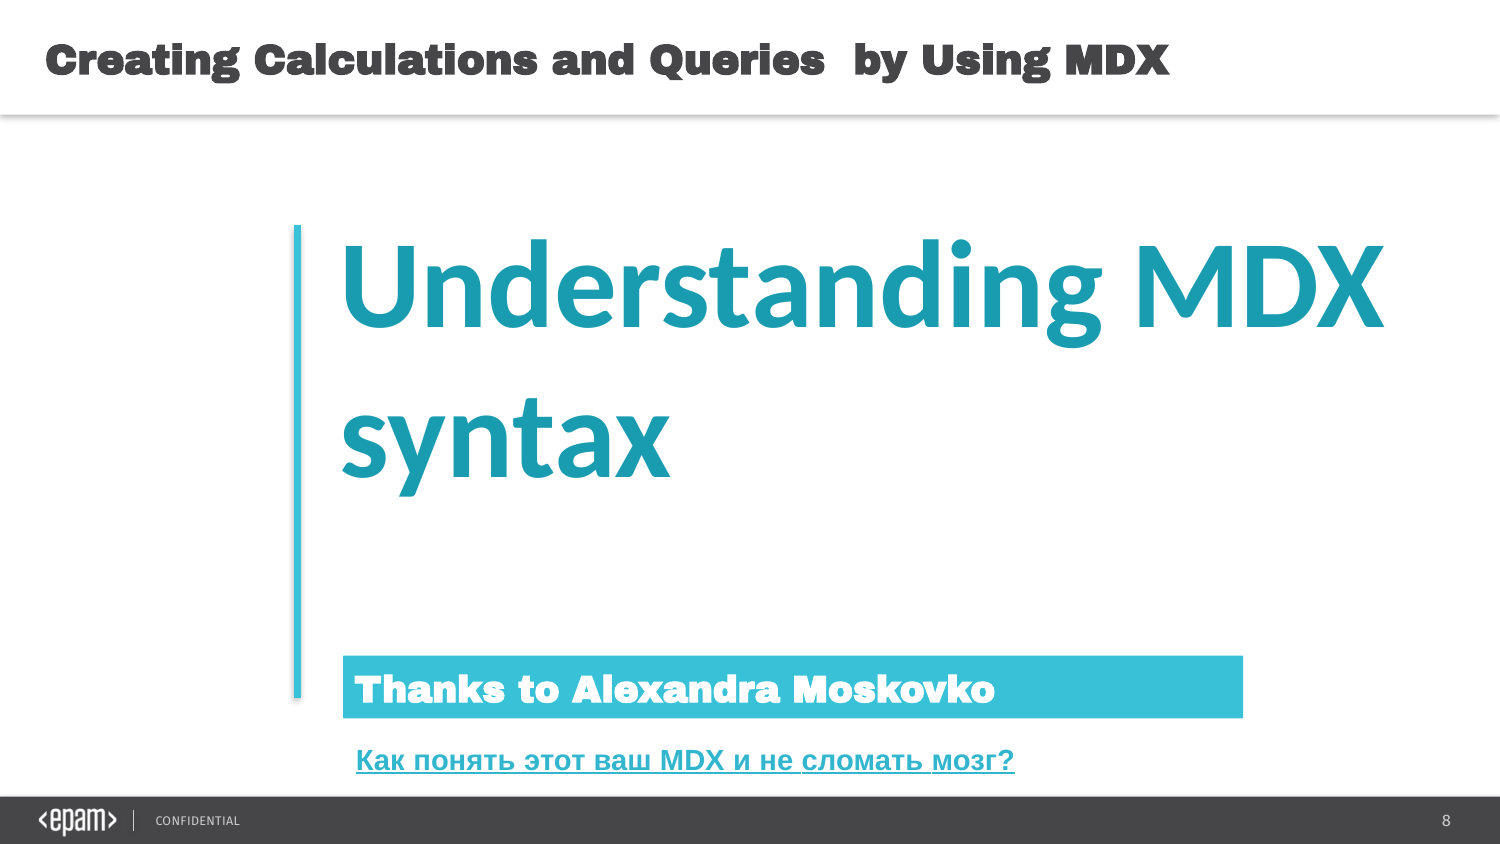

Creating Calculations and Queries  by Using MDX
Understanding MDX syntax
Thanks to Alexandra Moskovko
Как понять этот ваш MDX и не сломать мозг?